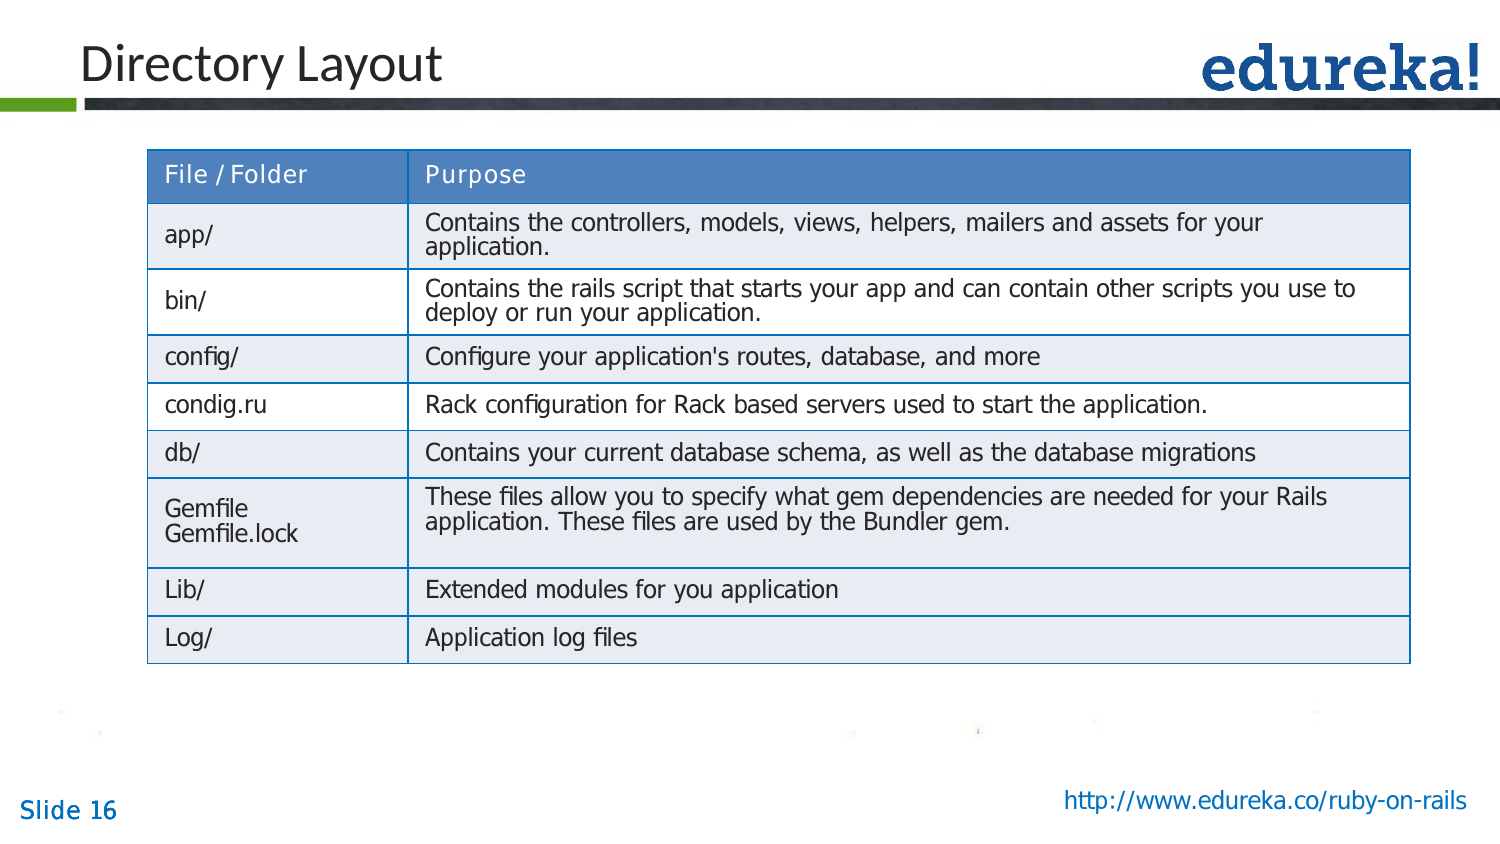

Directory Layout
| File /Folder | Purpose |
| --- | --- |
| app/ | Contains the controllers, models, views, helpers, mailers and assets for your application. |
| bin/ | Contains the rails script that starts your app and can contain other scripts you use to deploy or run your application. |
| config/ | Configure your application's routes, database, and more |
| condig.ru | Rack configuration for Rack based servers used to start the application. |
| db/ | Contains your current database schema, as well as the database migrations |
| Gemfile Gemfile.lock | These files allow you to specify what gem dependencies are needed for your Rails application. These files are used by the Bundler gem. |
| Lib/ | Extended modules for you application |
| Log/ | Application log files |